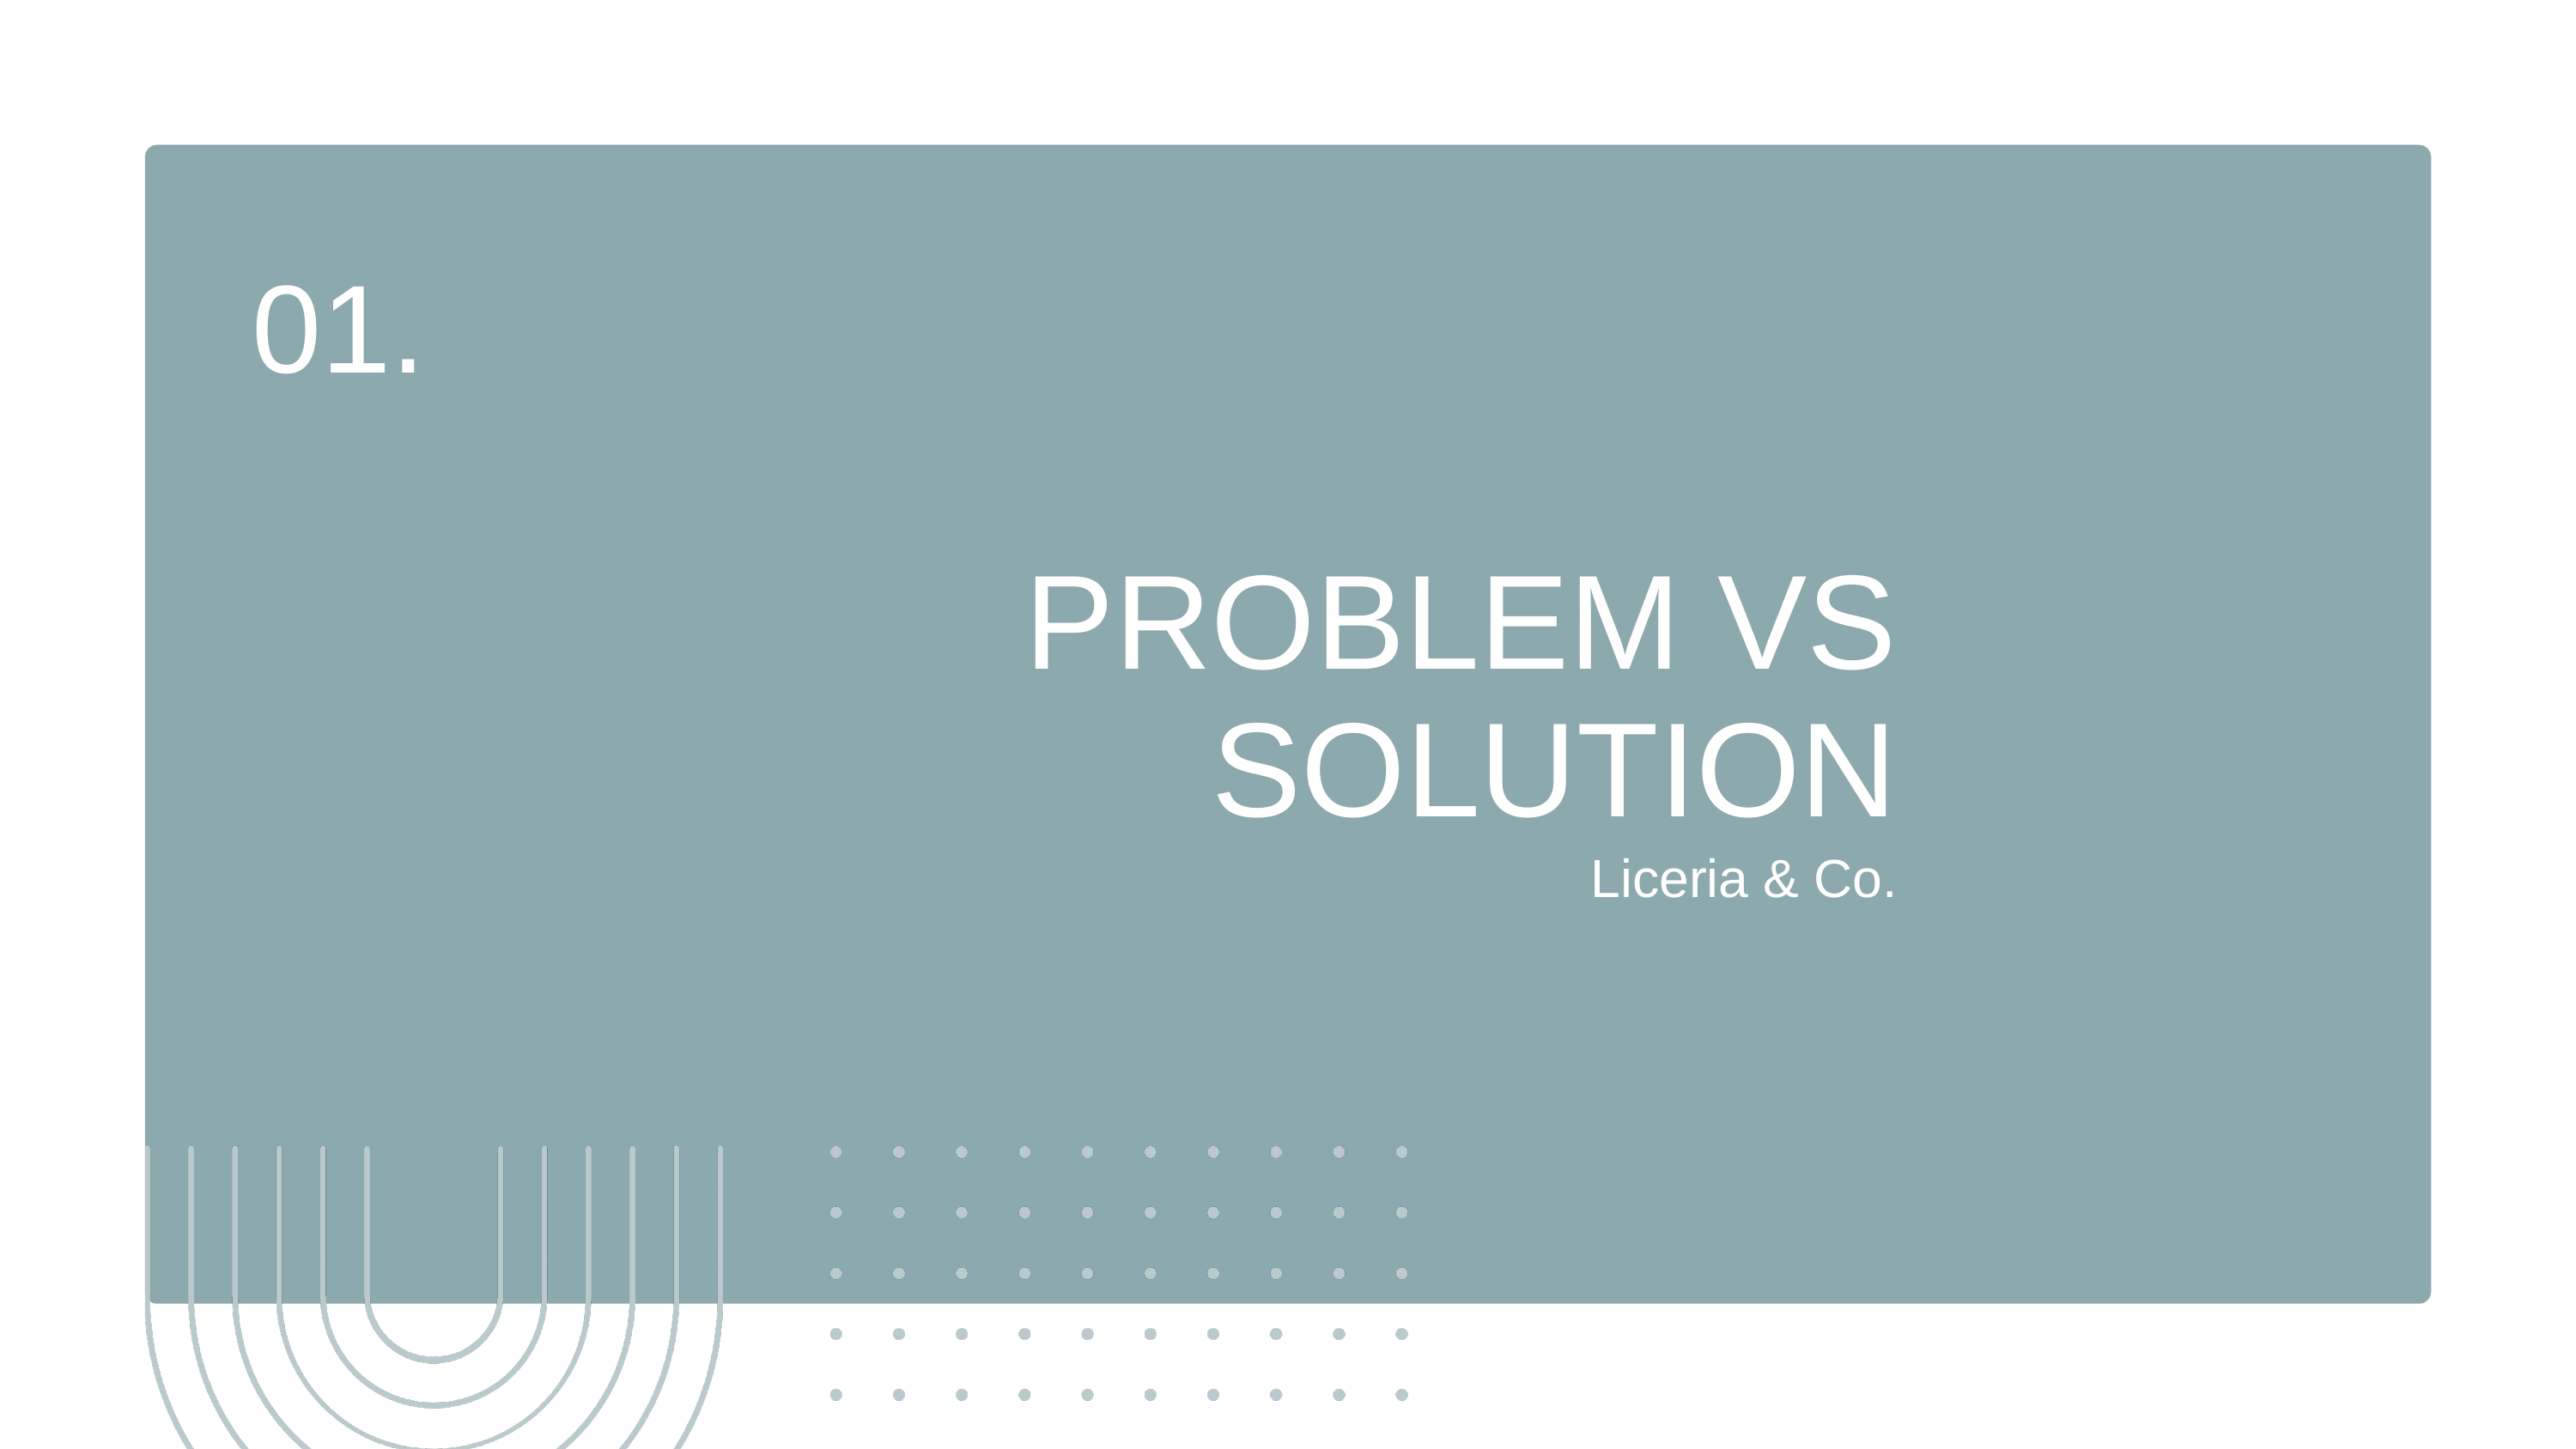

01.
PROBLEM VS SOLUTION
Liceria & Co.